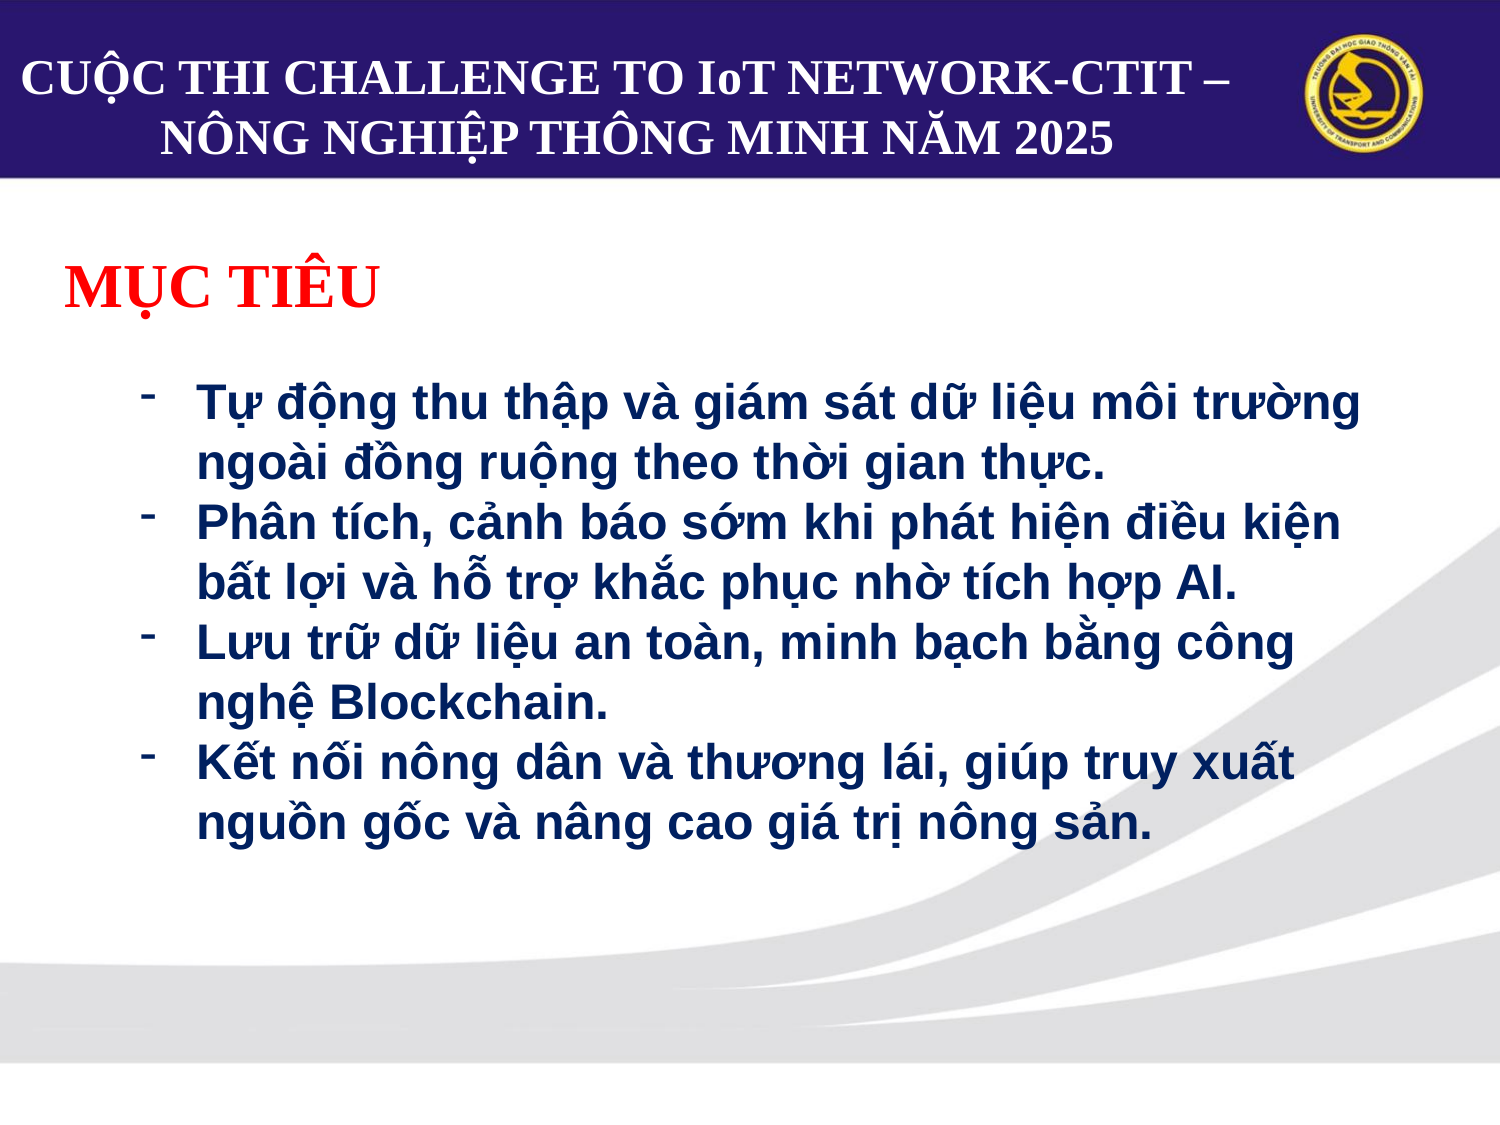

CUỘC THI CHALLENGE TO IoT NETWORK-CTIT –
NÔNG NGHIỆP THÔNG MINH NĂM 2025
MỤC TIÊU
Tự động thu thập và giám sát dữ liệu môi trường ngoài đồng ruộng theo thời gian thực.
Phân tích, cảnh báo sớm khi phát hiện điều kiện bất lợi và hỗ trợ khắc phục nhờ tích hợp AI.
Lưu trữ dữ liệu an toàn, minh bạch bằng công nghệ Blockchain.
Kết nối nông dân và thương lái, giúp truy xuất nguồn gốc và nâng cao giá trị nông sản.